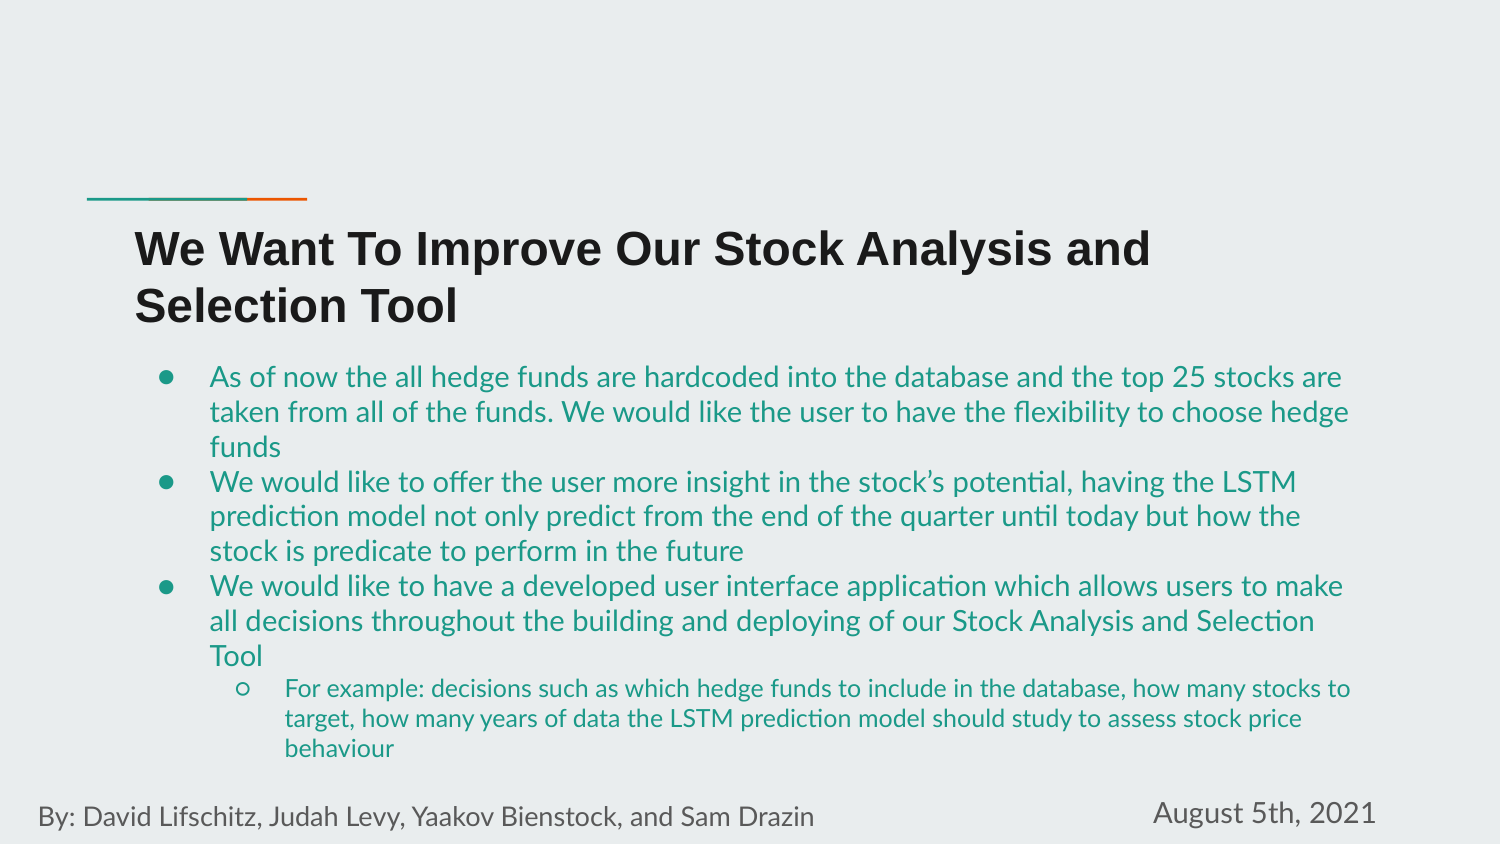

# We Want To Improve Our Stock Analysis and Selection Tool
As of now the all hedge funds are hardcoded into the database and the top 25 stocks are taken from all of the funds. We would like the user to have the flexibility to choose hedge funds
We would like to offer the user more insight in the stock’s potential, having the LSTM prediction model not only predict from the end of the quarter until today but how the stock is predicate to perform in the future
We would like to have a developed user interface application which allows users to make all decisions throughout the building and deploying of our Stock Analysis and Selection Tool
For example: decisions such as which hedge funds to include in the database, how many stocks to target, how many years of data the LSTM prediction model should study to assess stock price behaviour

By: David Lifschitz, Judah Levy, Yaakov Bienstock, and Sam Drazin
August 5th, 2021